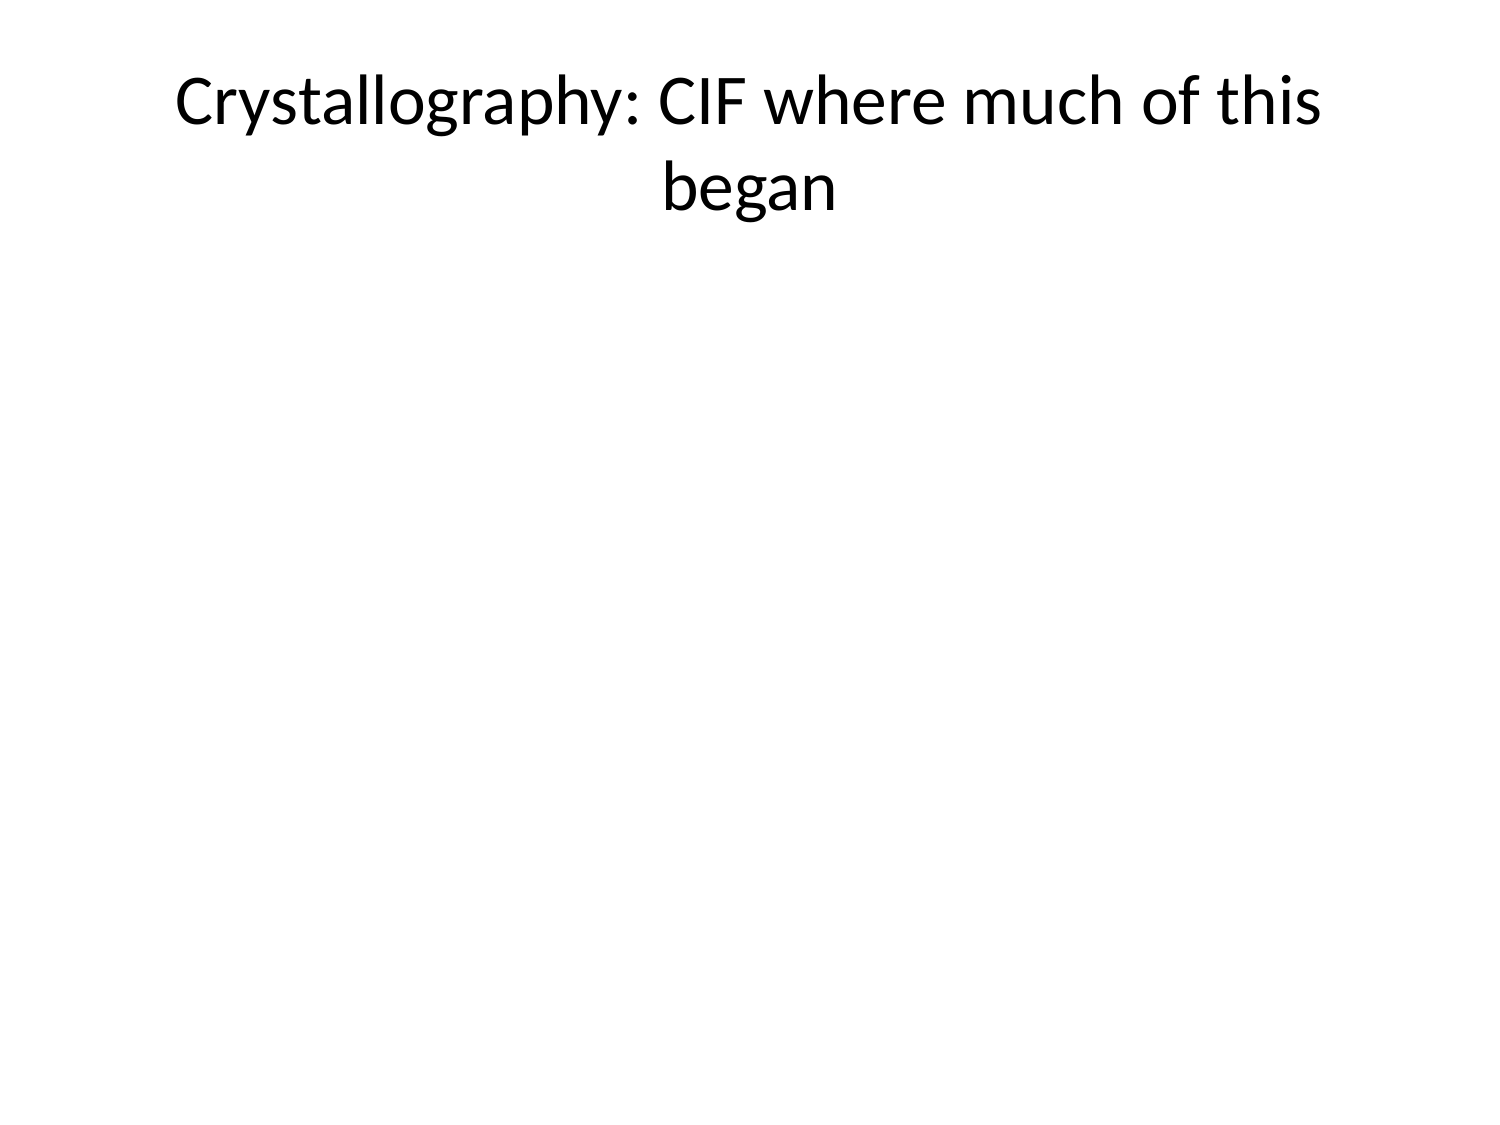

# Crystallography: CIF where much of this began